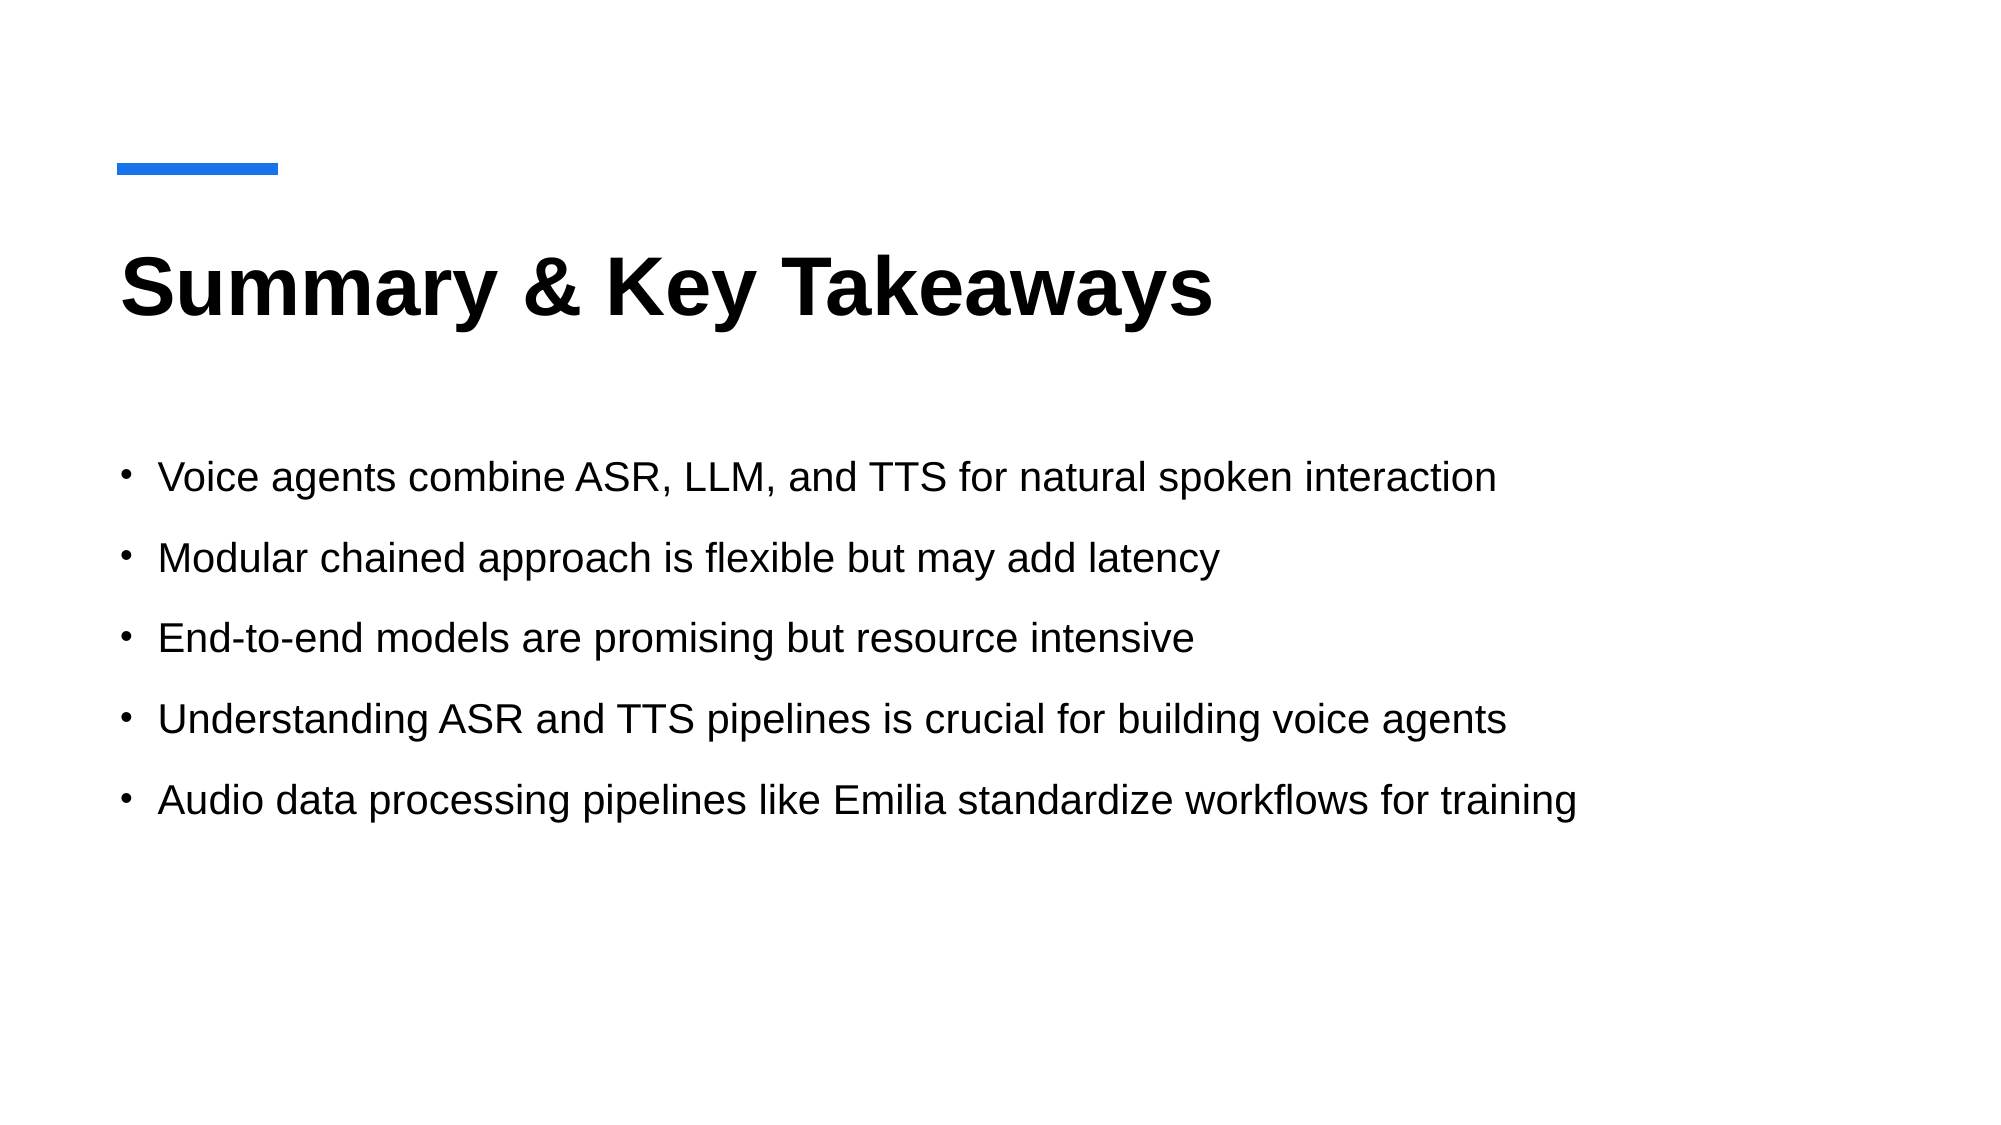

# Summary & Key Takeaways
Voice agents combine ASR, LLM, and TTS for natural spoken interaction
Modular chained approach is flexible but may add latency
End-to-end models are promising but resource intensive
Understanding ASR and TTS pipelines is crucial for building voice agents
Audio data processing pipelines like Emilia standardize workflows for training